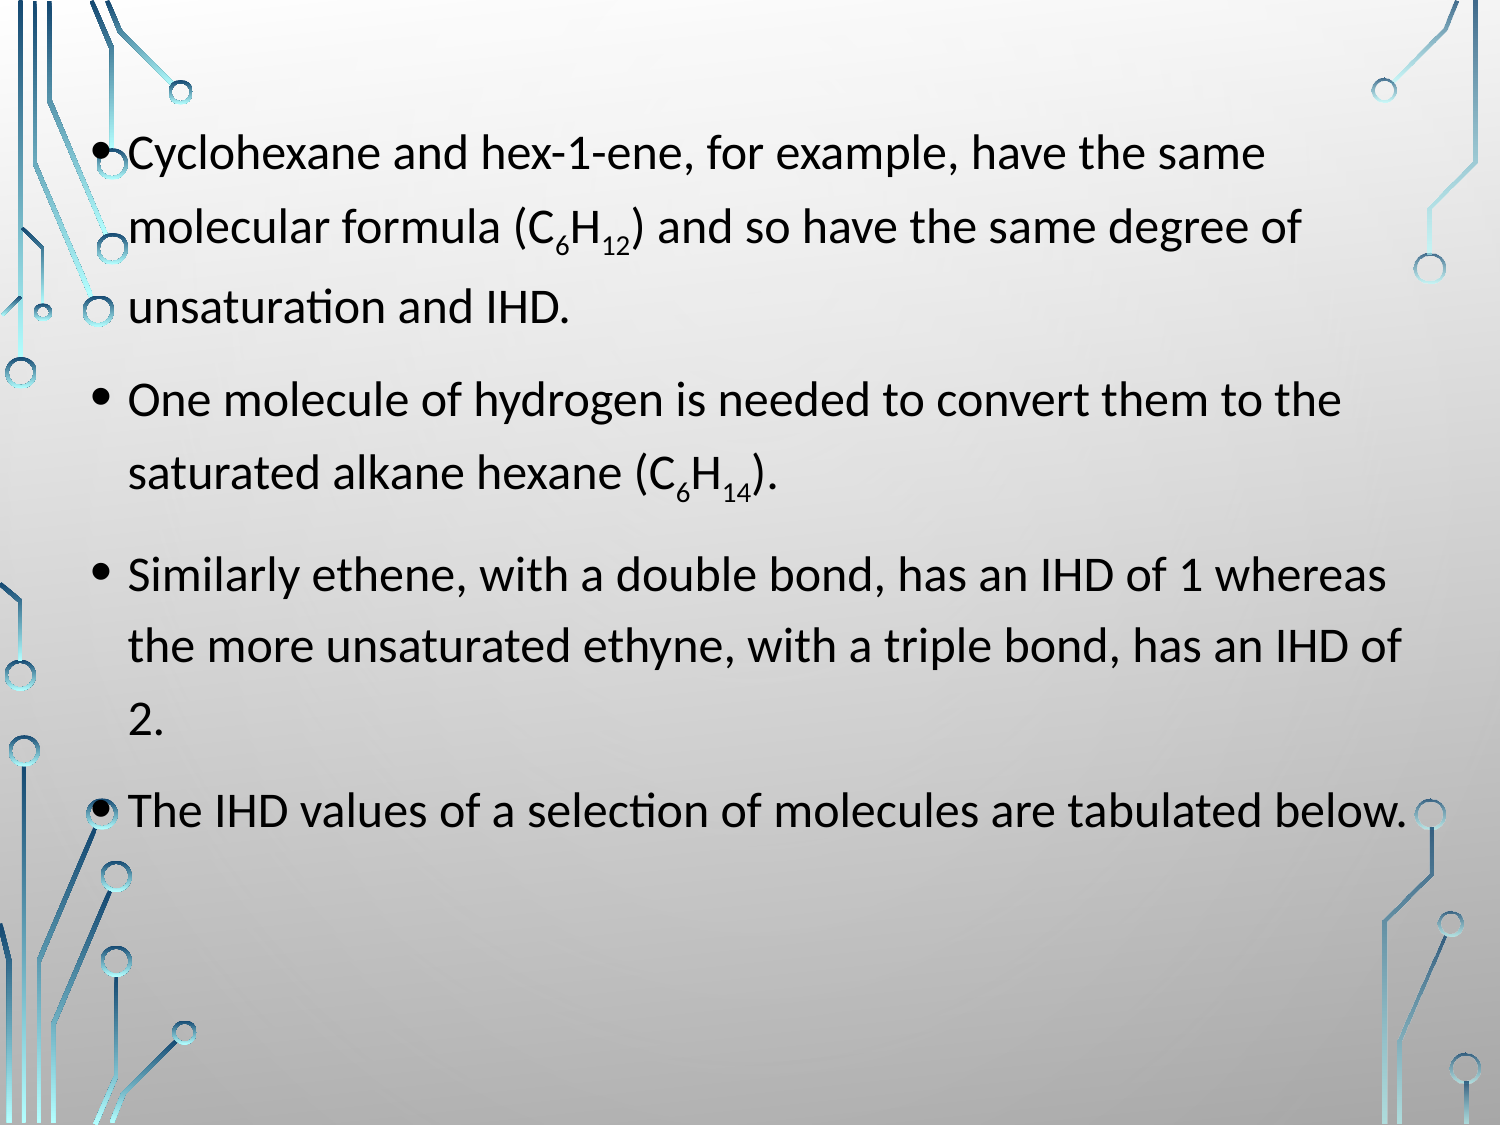

Cyclohexane and hex-1-ene, for example, have the same molecular formula (C6H12) and so have the same degree of unsaturation and IHD.
One molecule of hydrogen is needed to convert them to the saturated alkane hexane (C6H14).
Similarly ethene, with a double bond, has an IHD of 1 whereas the more unsaturated ethyne, with a triple bond, has an IHD of 2.
The IHD values of a selection of molecules are tabulated below.